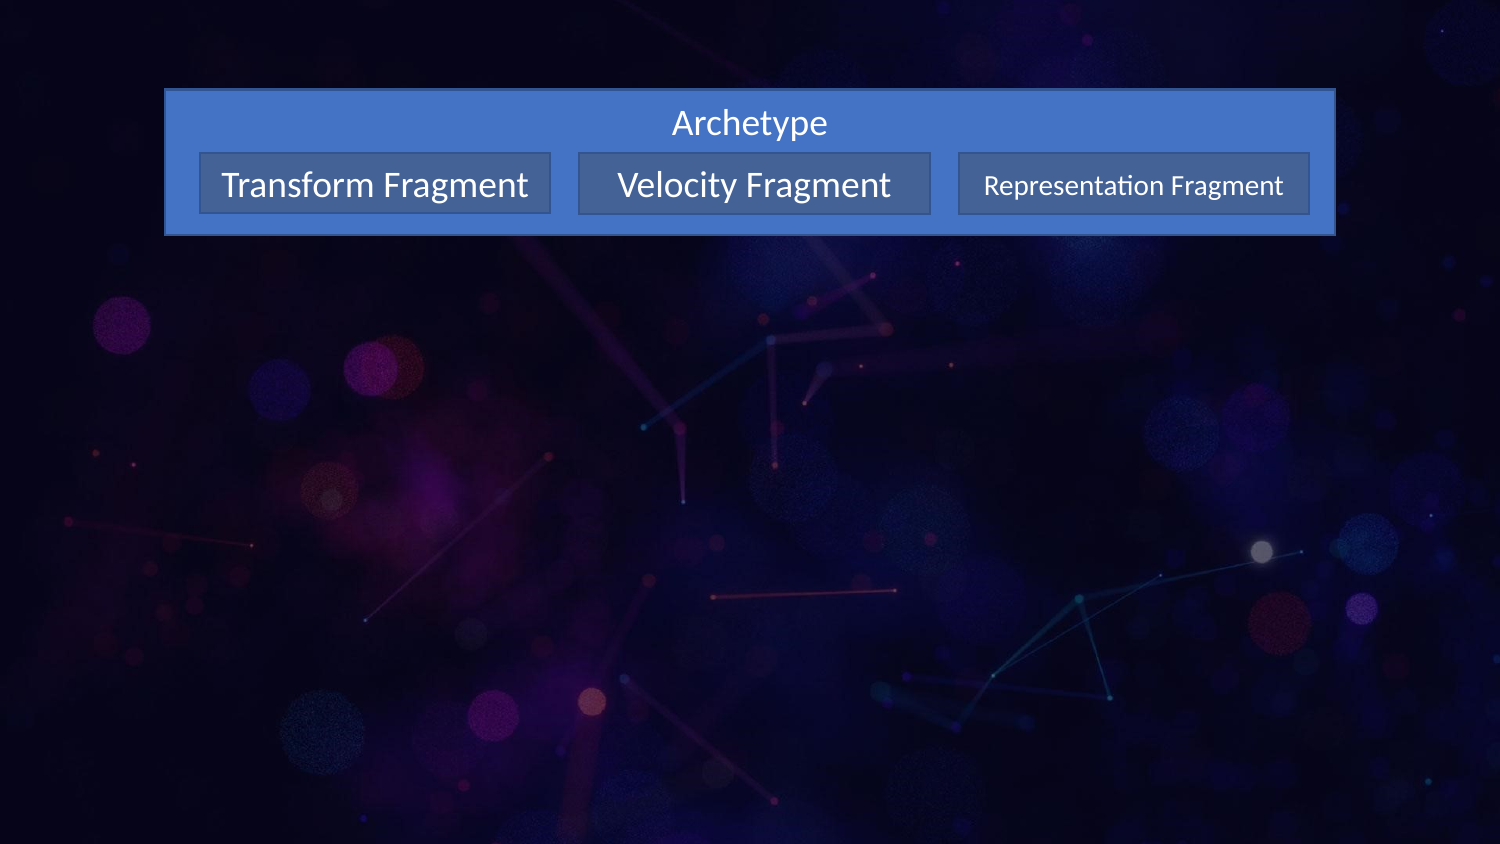

Archetype
Archetype

Velocity Fragment
Transform Fragment
Representation Fragment